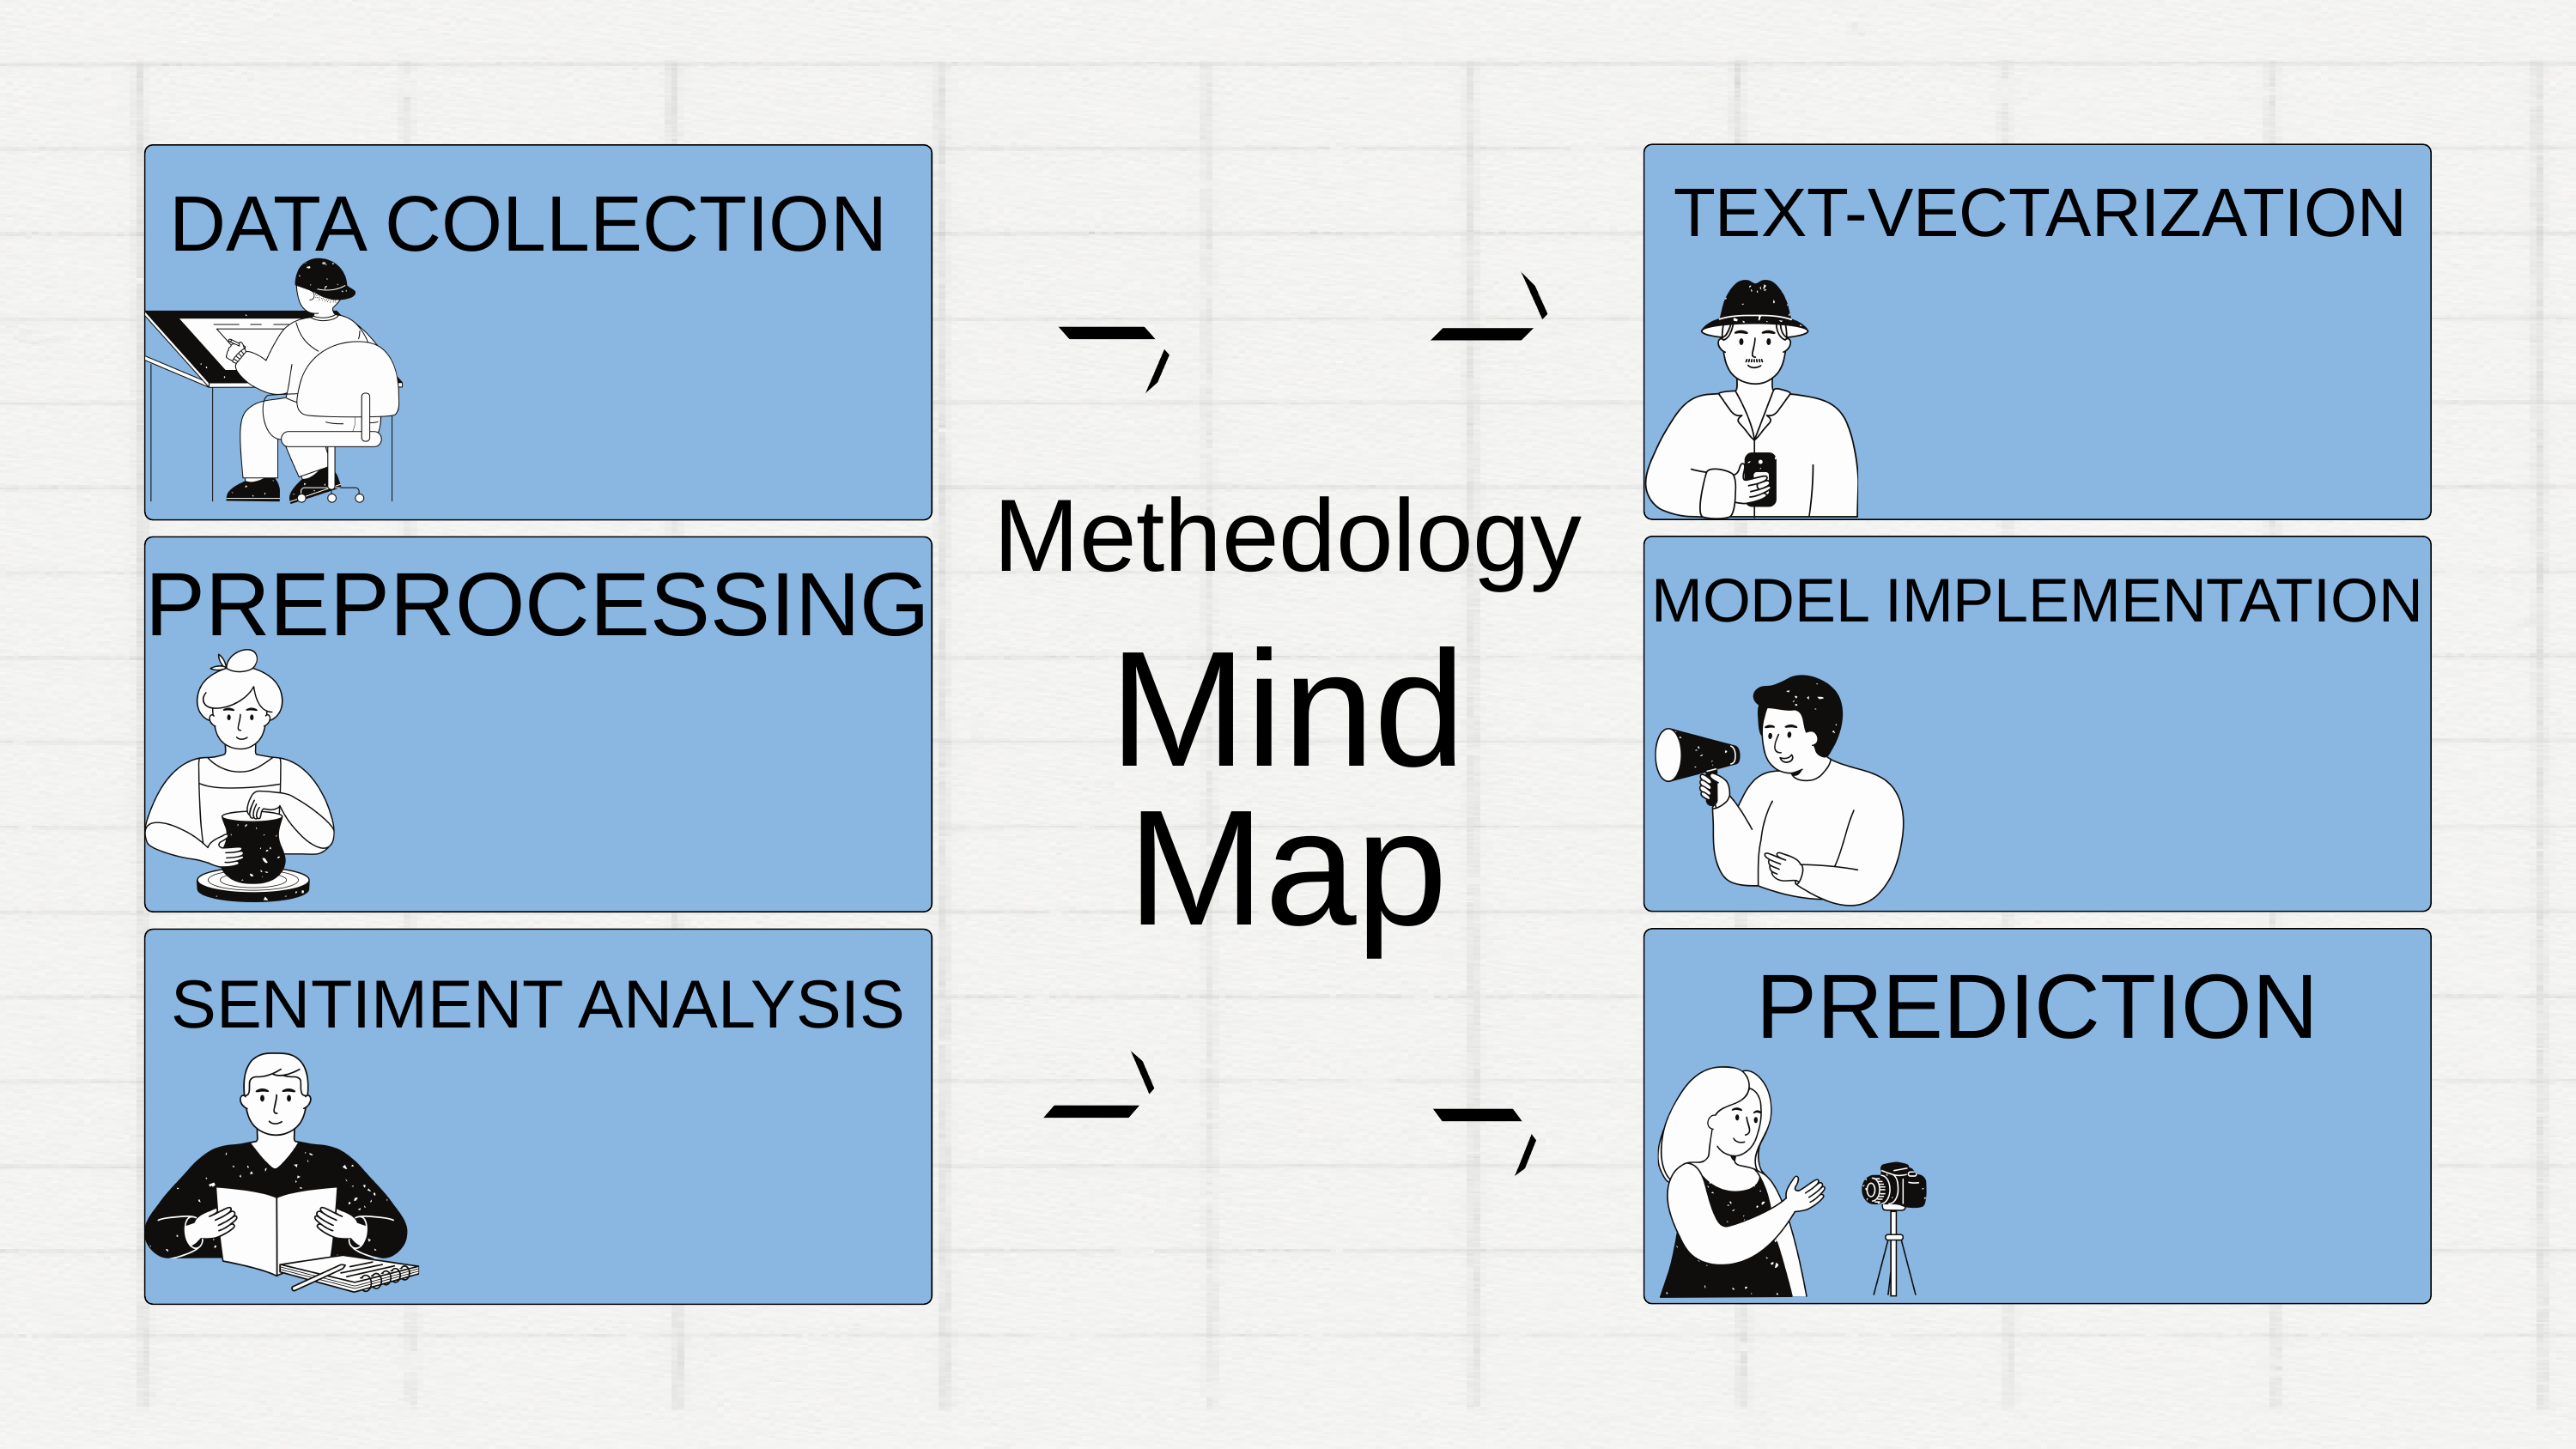

TEXT-VECTARIZATION
DATA COLLECTION

Methedology
PREPROCESSING

MODEL IMPLEMENTATION
Mind
Map

PREDICTION

SENTIMENT ANALYSIS